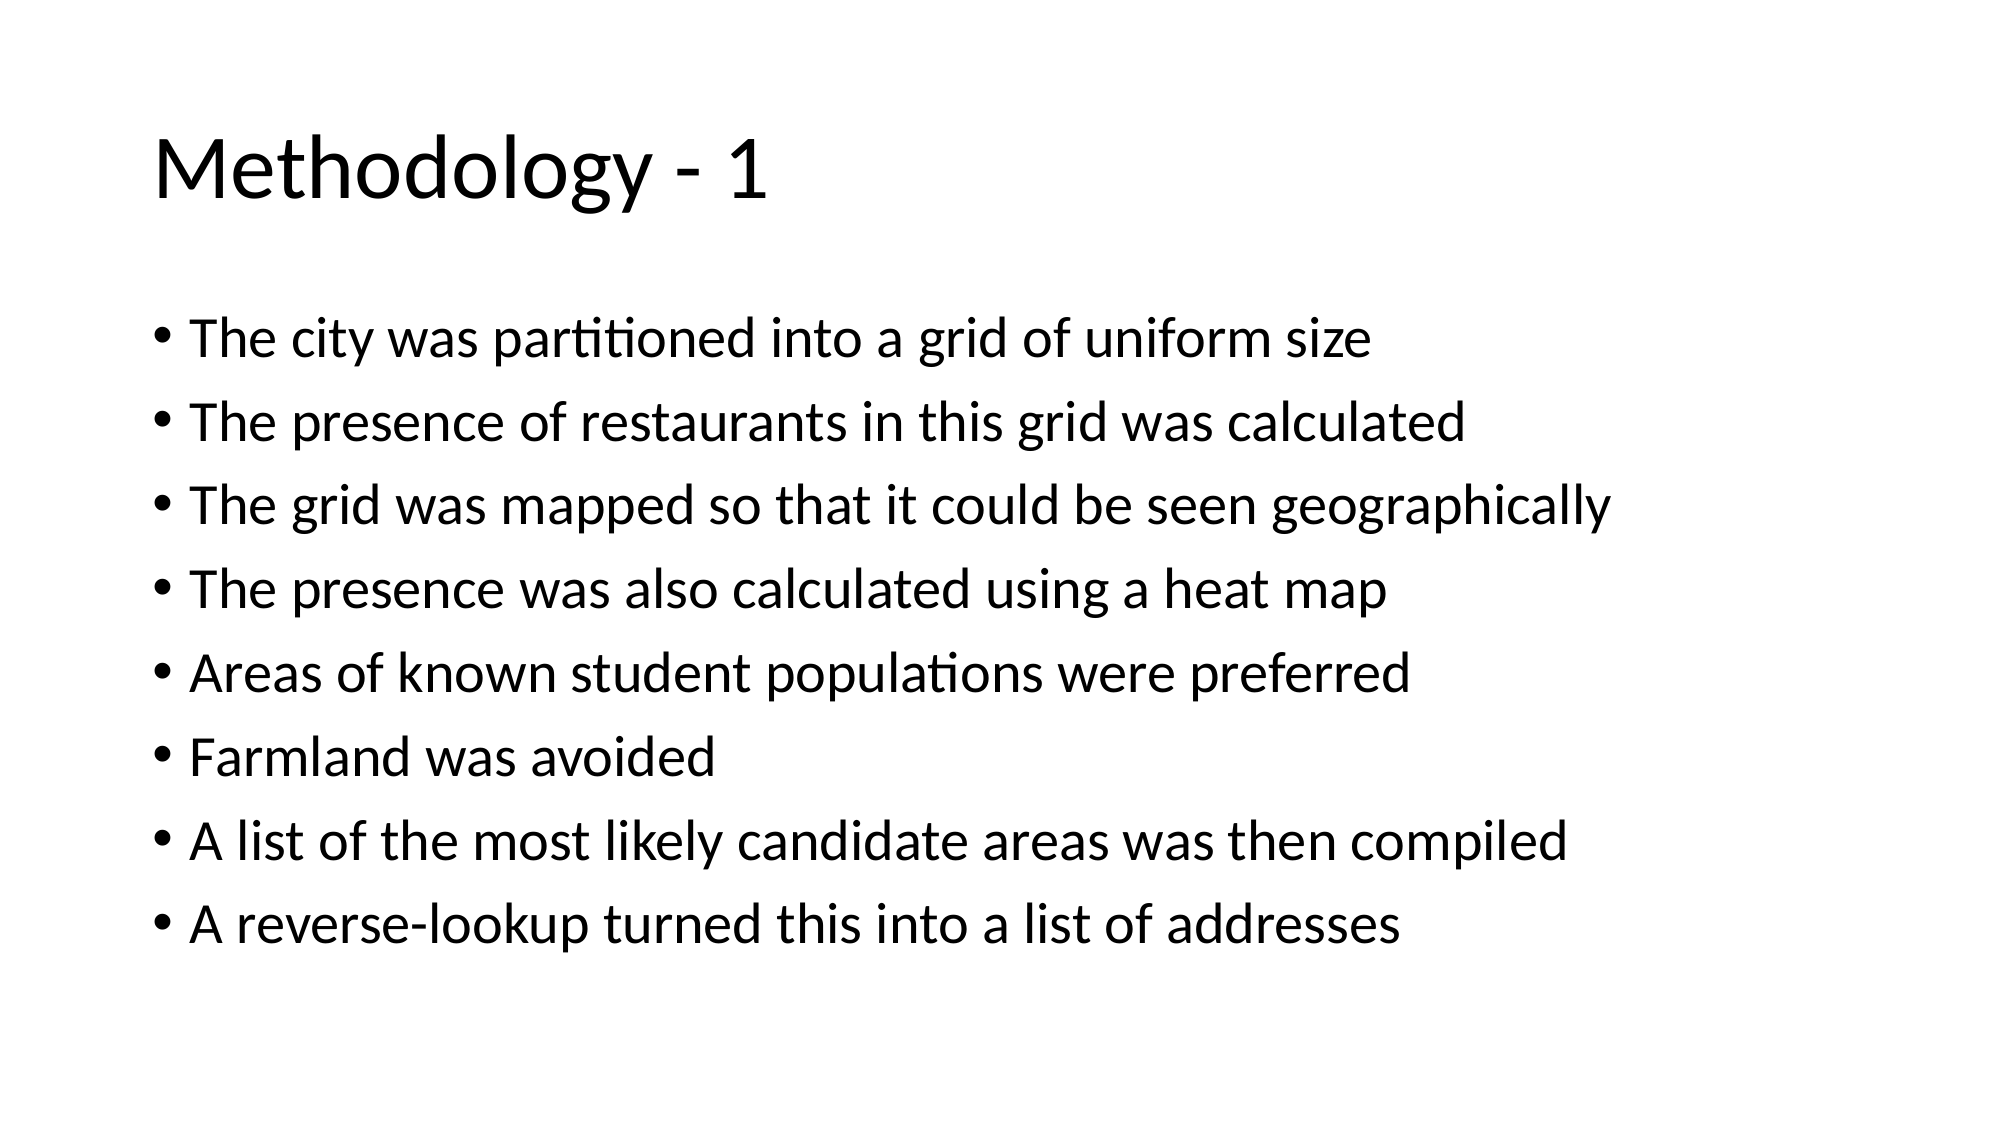

# Methodology - 1
The city was partitioned into a grid of uniform size
The presence of restaurants in this grid was calculated
The grid was mapped so that it could be seen geographically
The presence was also calculated using a heat map
Areas of known student populations were preferred
Farmland was avoided
A list of the most likely candidate areas was then compiled
A reverse-lookup turned this into a list of addresses